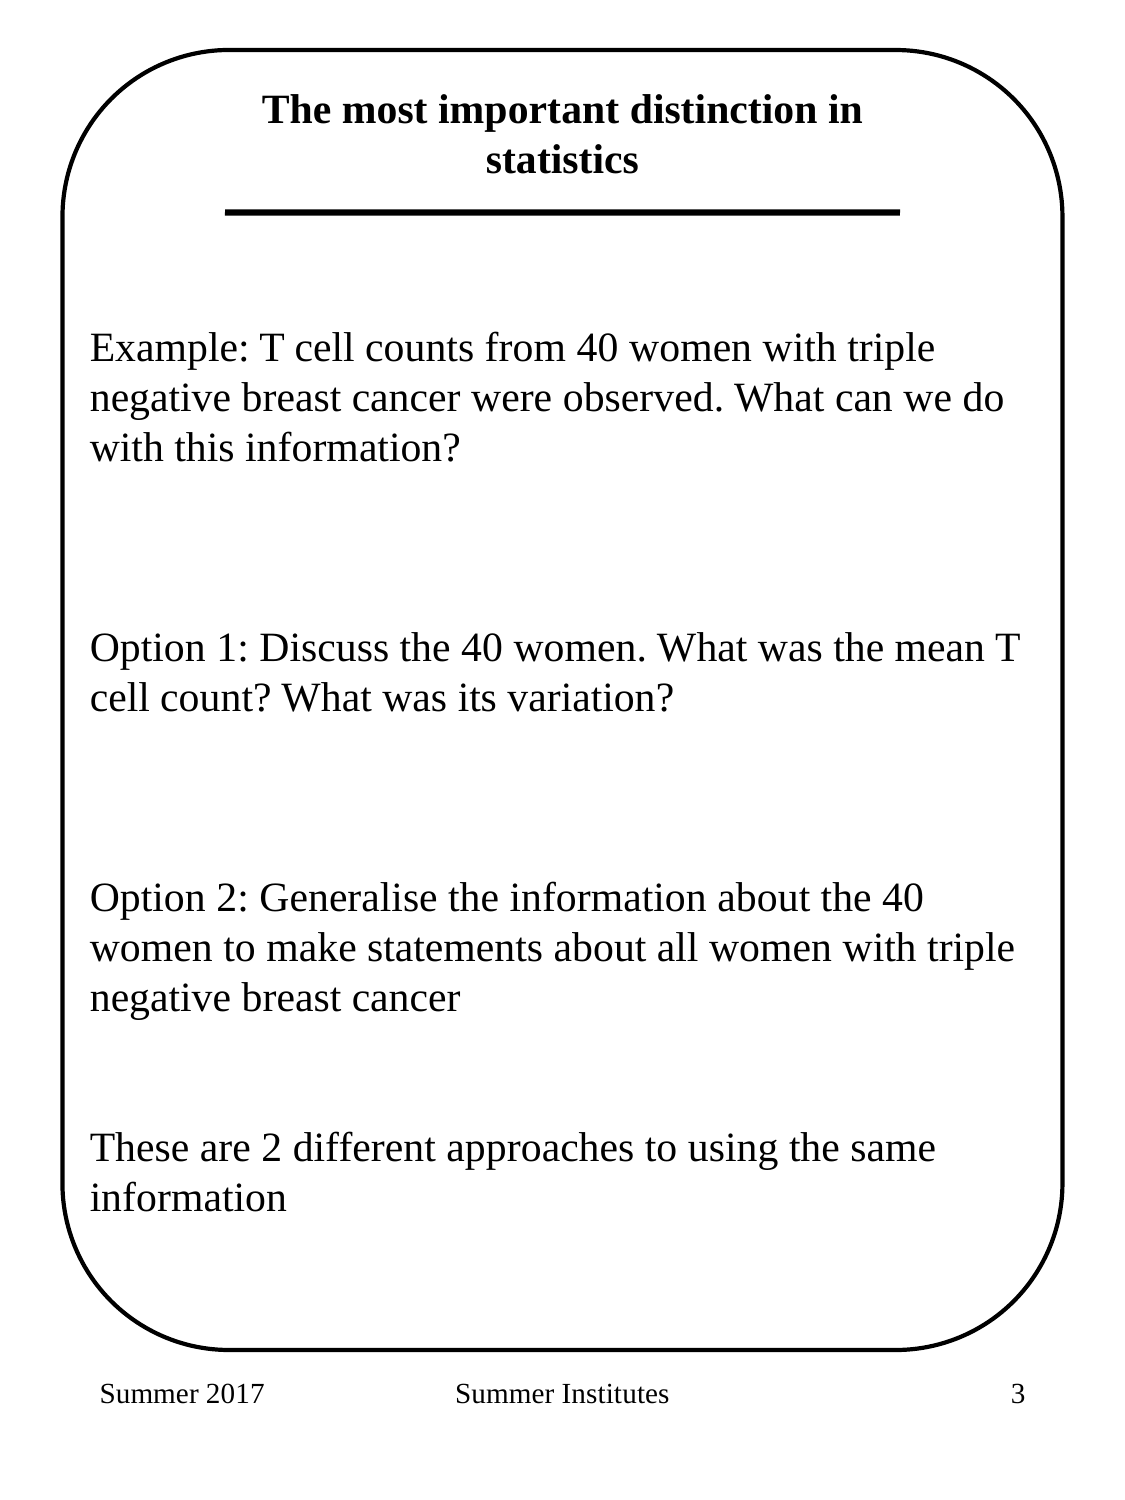

The most important distinction in statistics

Example: T cell counts from 40 women with triple negative breast cancer were observed. What can we do with this information?

Option 1: Discuss the 40 women. What was the mean T cell count? What was its variation?

Option 2: Generalise the information about the 40 women to make statements about all women with triple negative breast cancer

These are 2 different approaches to using the same information
Summer 2017
Summer Institutes
3